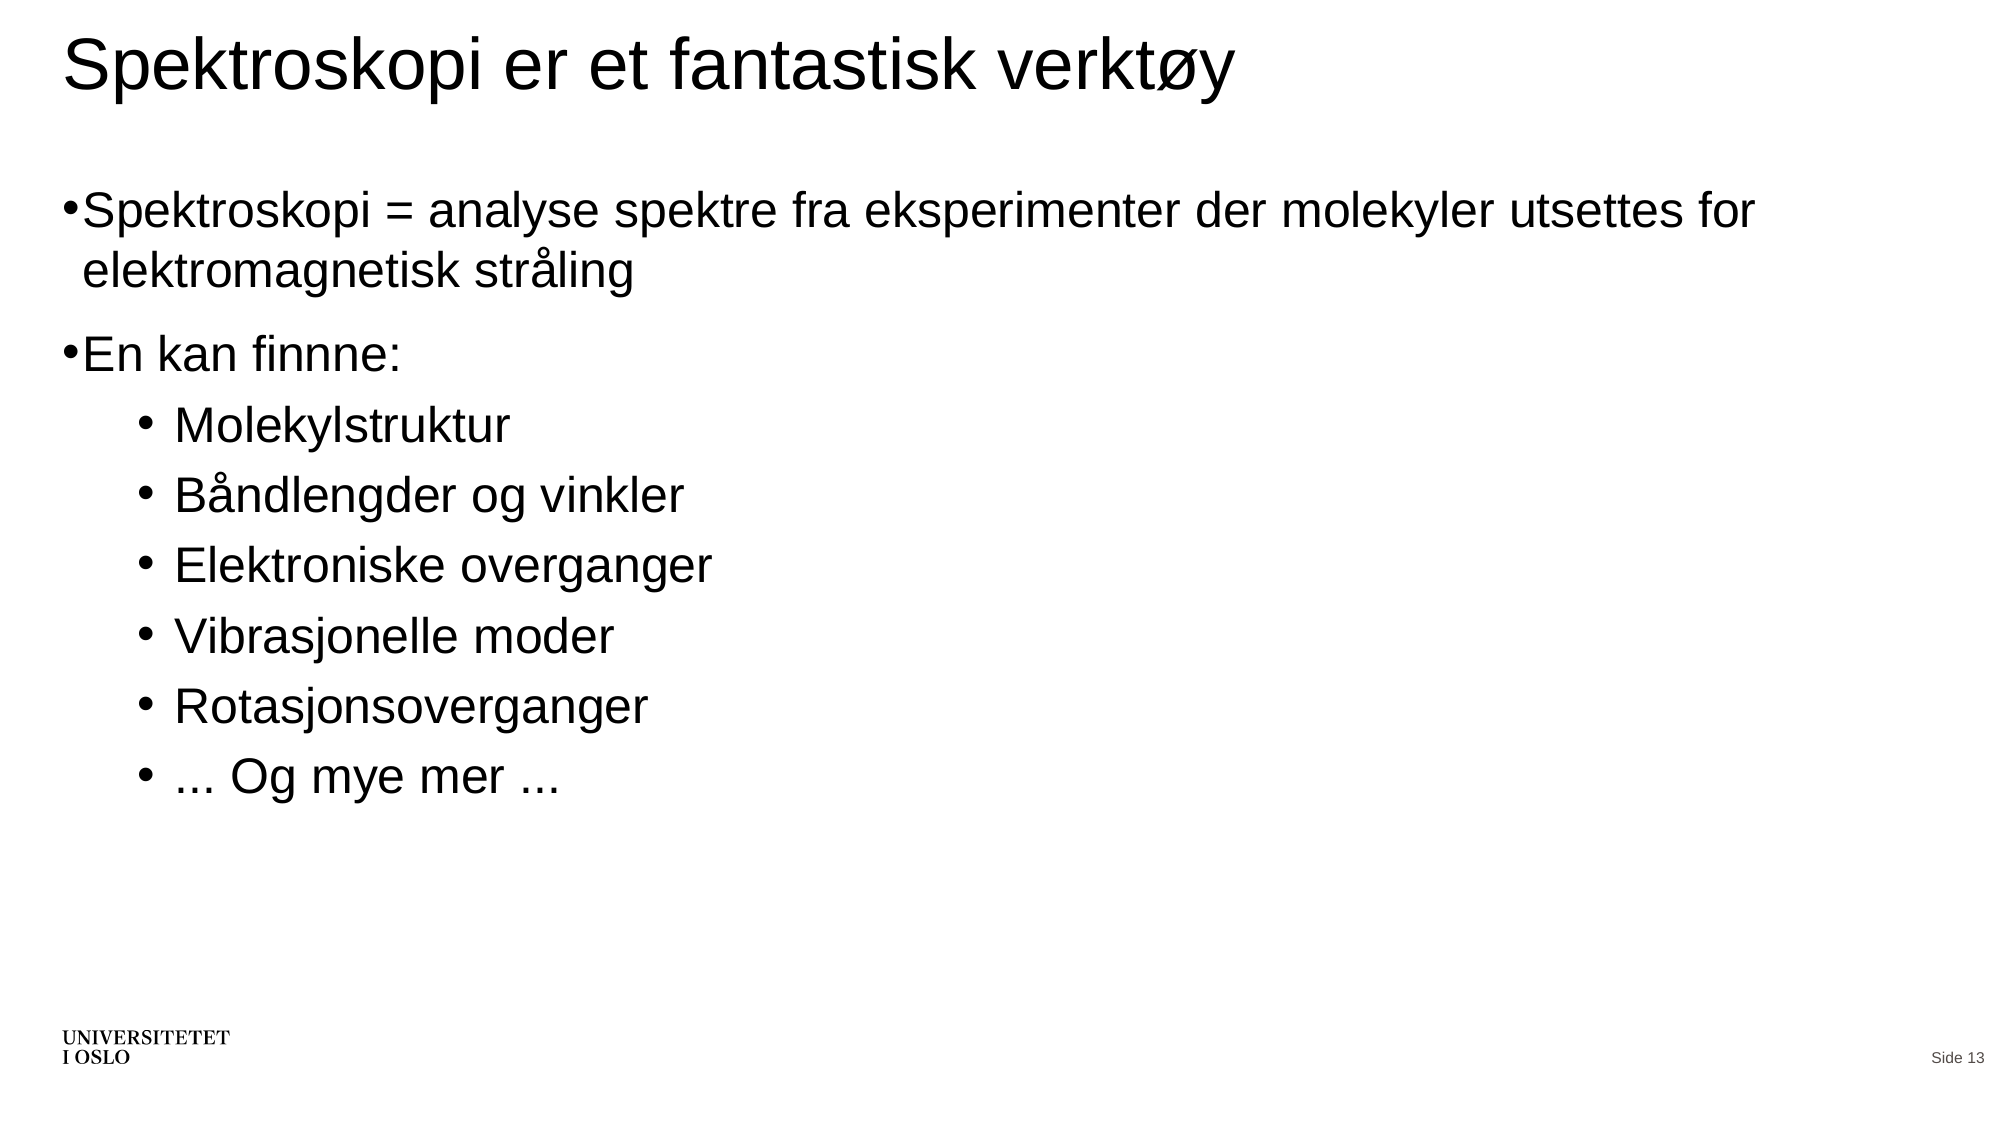

# Spektroskopi er et fantastisk verktøy
Spektroskopi = analyse spektre fra eksperimenter der molekyler utsettes for elektromagnetisk stråling
En kan finnne:
Molekylstruktur
Båndlengder og vinkler
Elektroniske overganger
Vibrasjonelle moder
Rotasjonsoverganger
... Og mye mer ...
Side 13